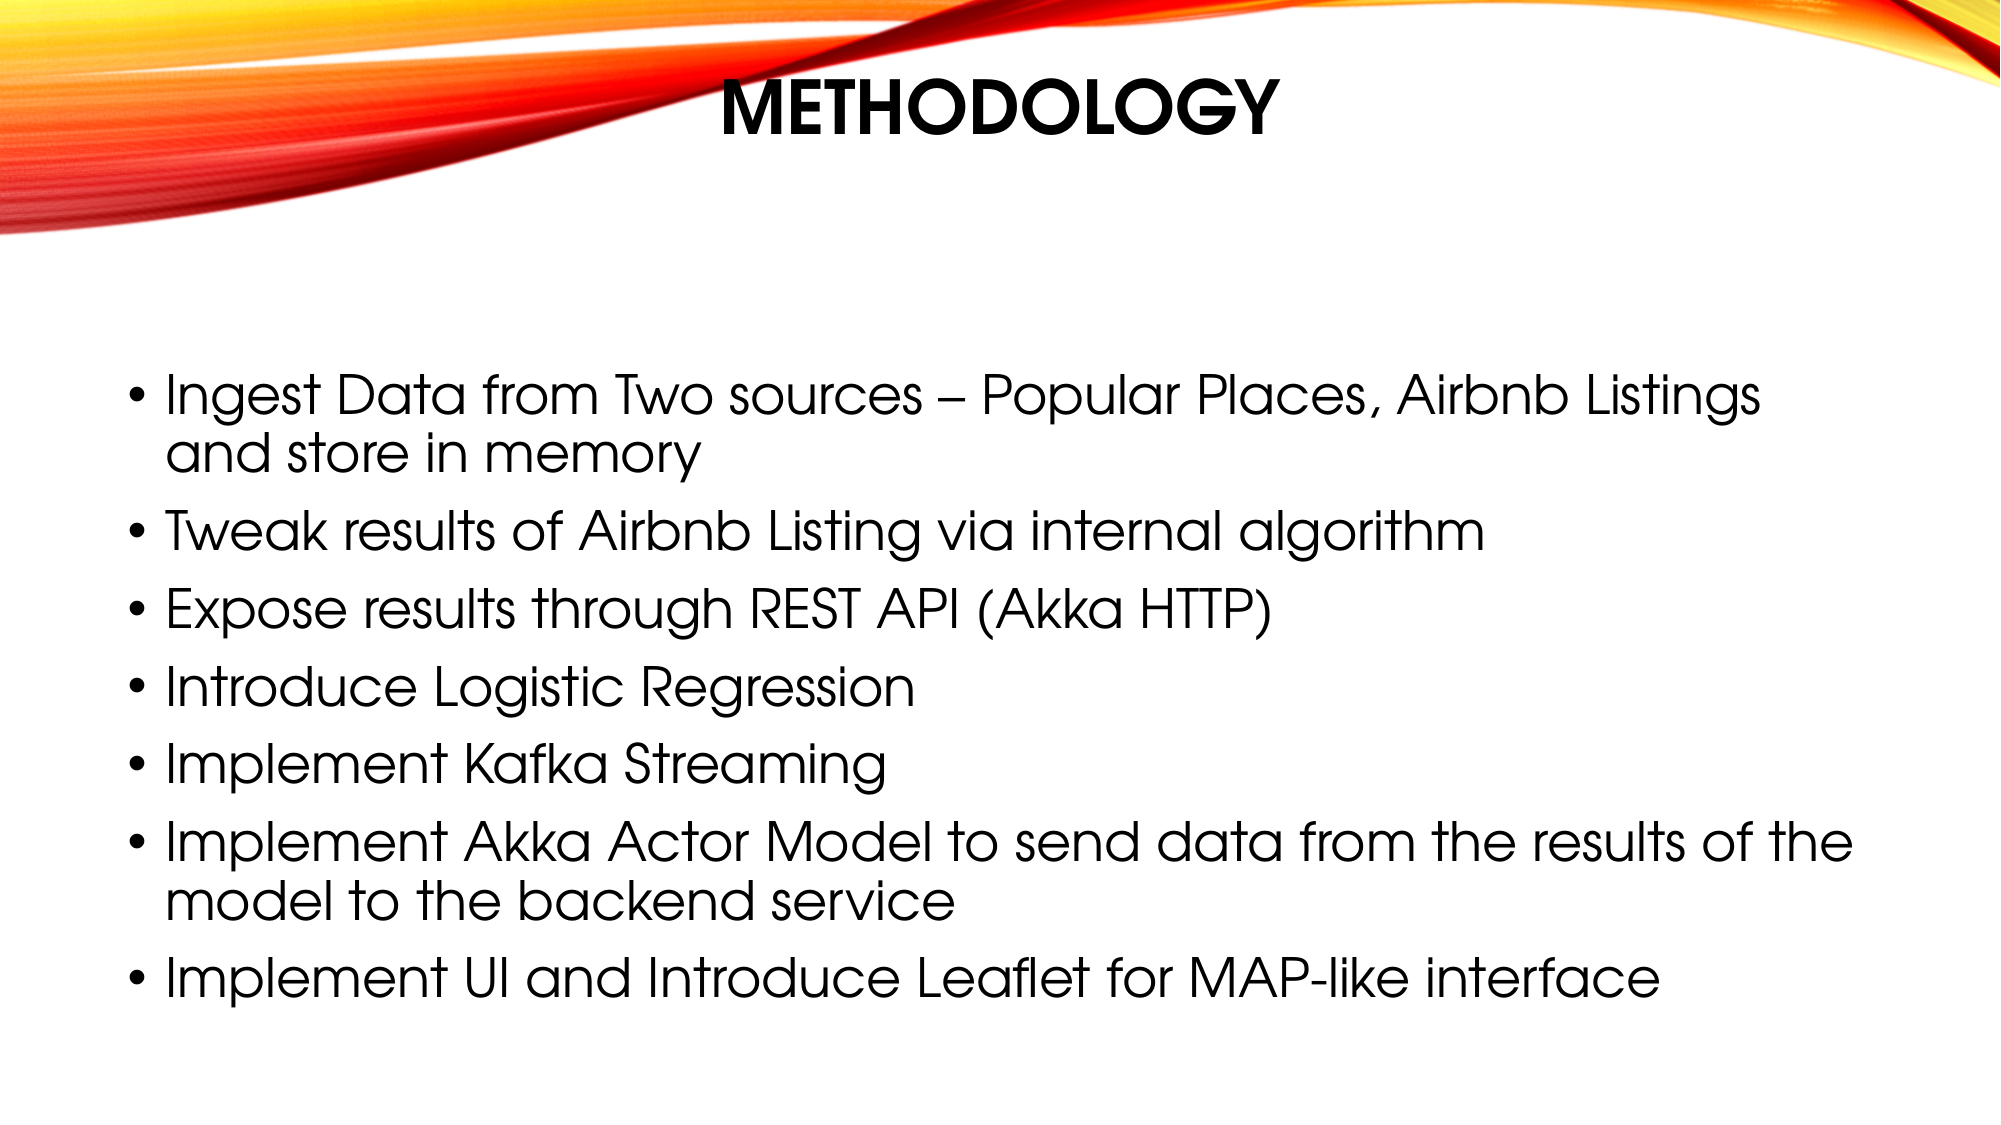

# Methodology
Ingest Data from Two sources – Popular Places, Airbnb Listings and store in memory
Tweak results of Airbnb Listing via internal algorithm
Expose results through REST API (Akka HTTP)
Introduce Logistic Regression
Implement Kafka Streaming
Implement Akka Actor Model to send data from the results of the model to the backend service
Implement UI and Introduce Leaflet for MAP-like interface